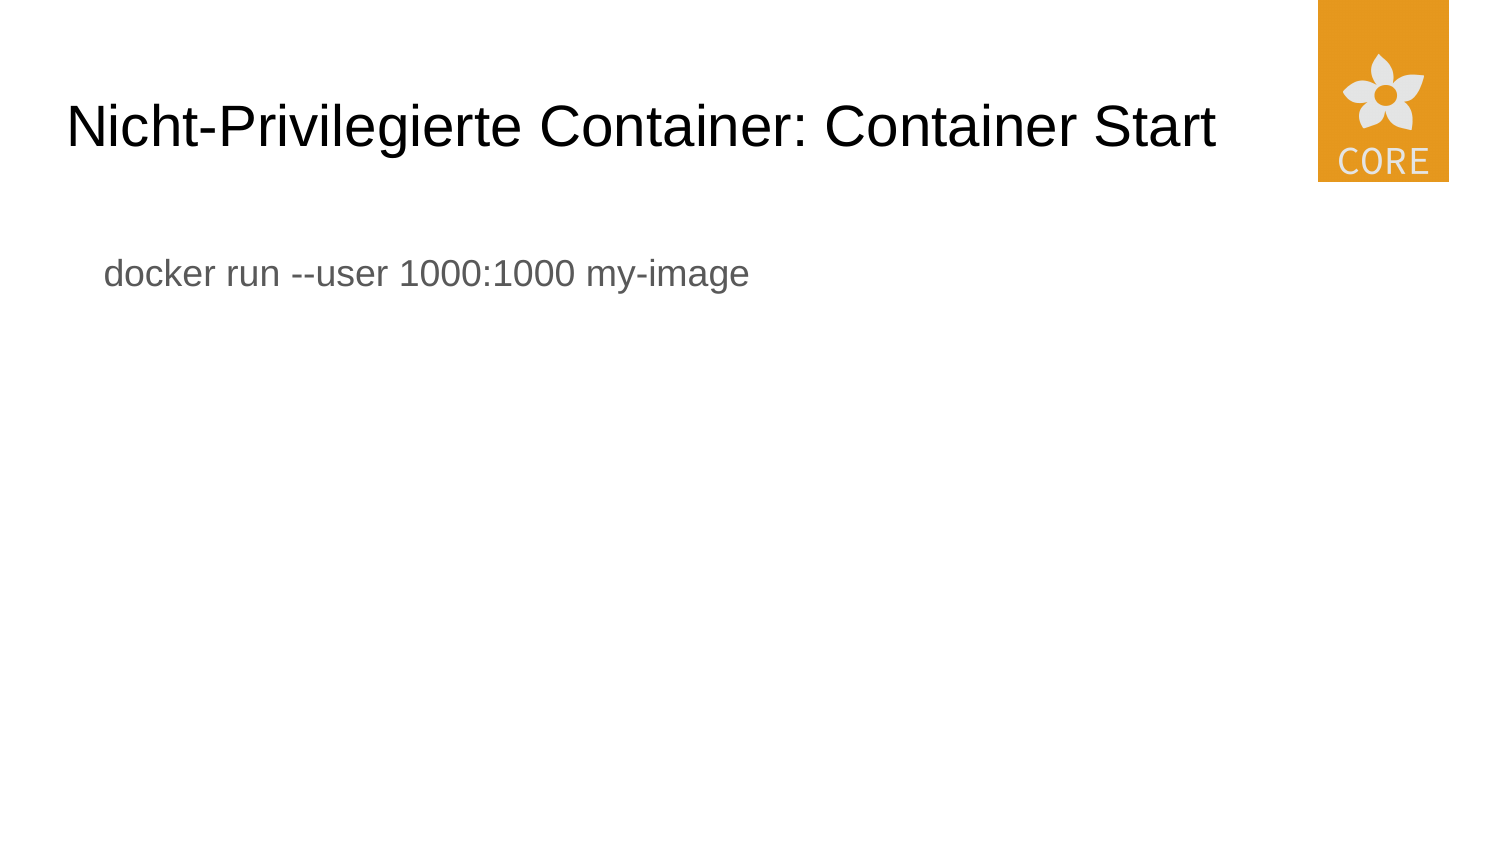

# Nicht-Privilegierte Container: Container Start
docker run --user 1000:1000 my-image